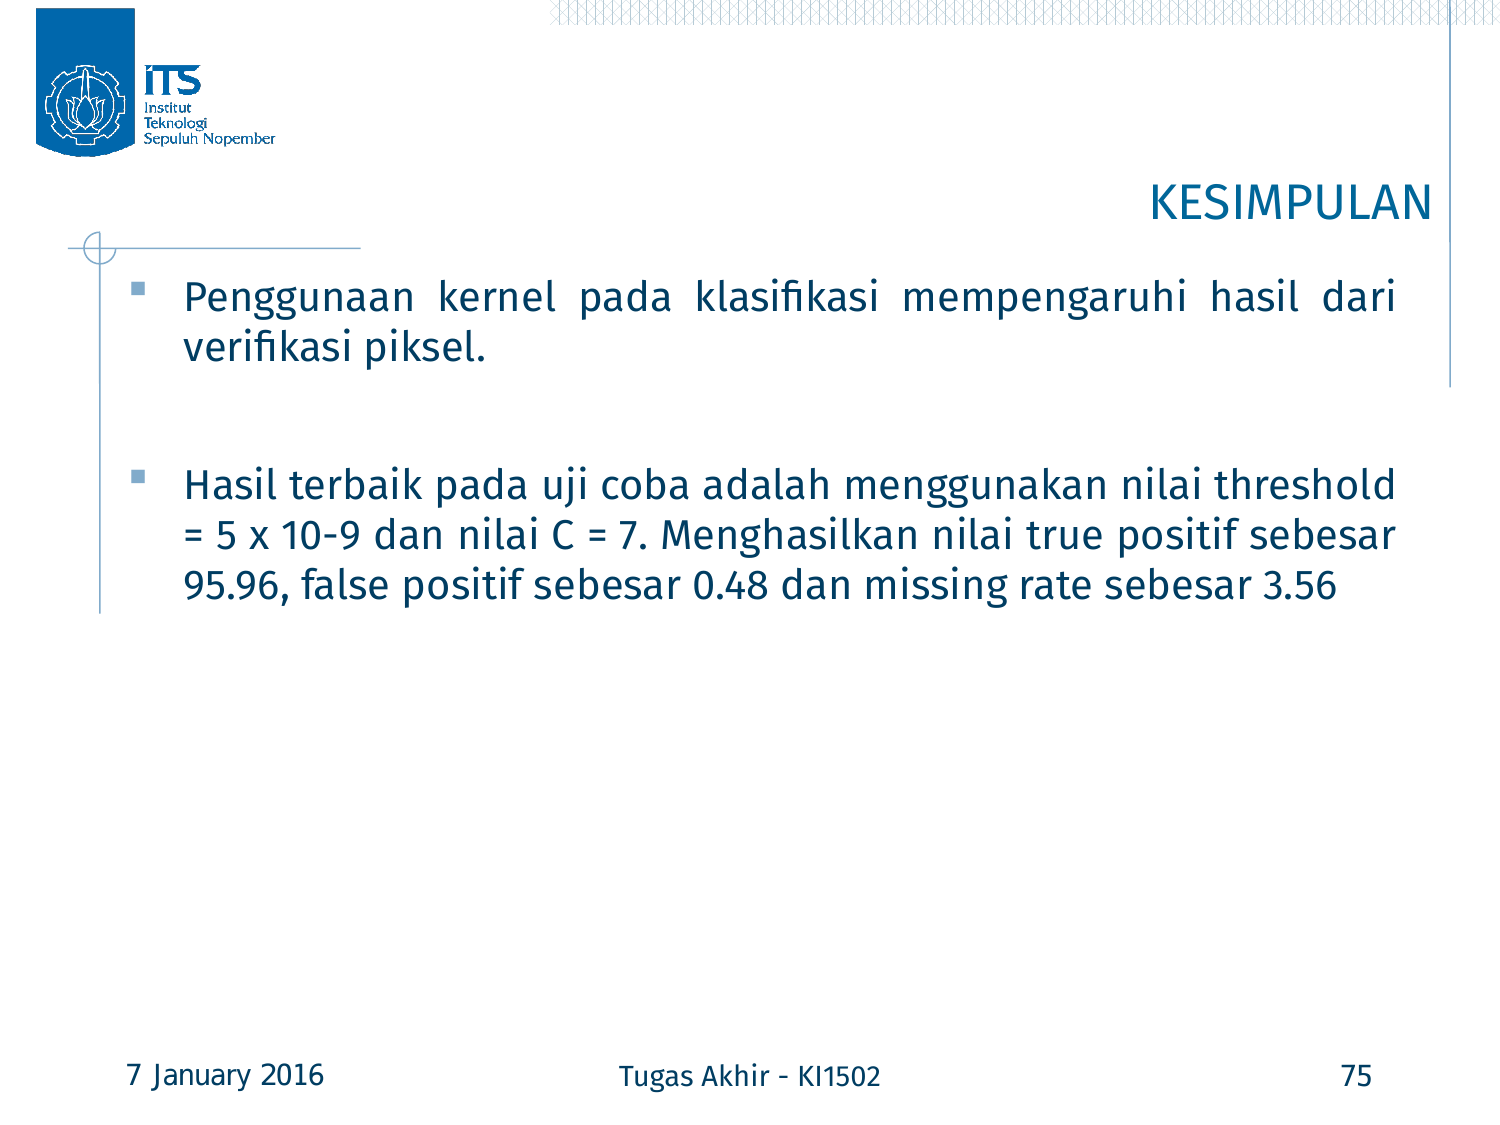

# KESIMPULAN
Penggunaan kernel pada klasifikasi mempengaruhi hasil dari verifikasi piksel.

Hasil terbaik pada uji coba adalah menggunakan nilai threshold = 5 x 10-9 dan nilai C = 7. Menghasilkan nilai true positif sebesar 95.96, false positif sebesar 0.48 dan missing rate sebesar 3.56

7 January 2016
Tugas Akhir - KI1502
75